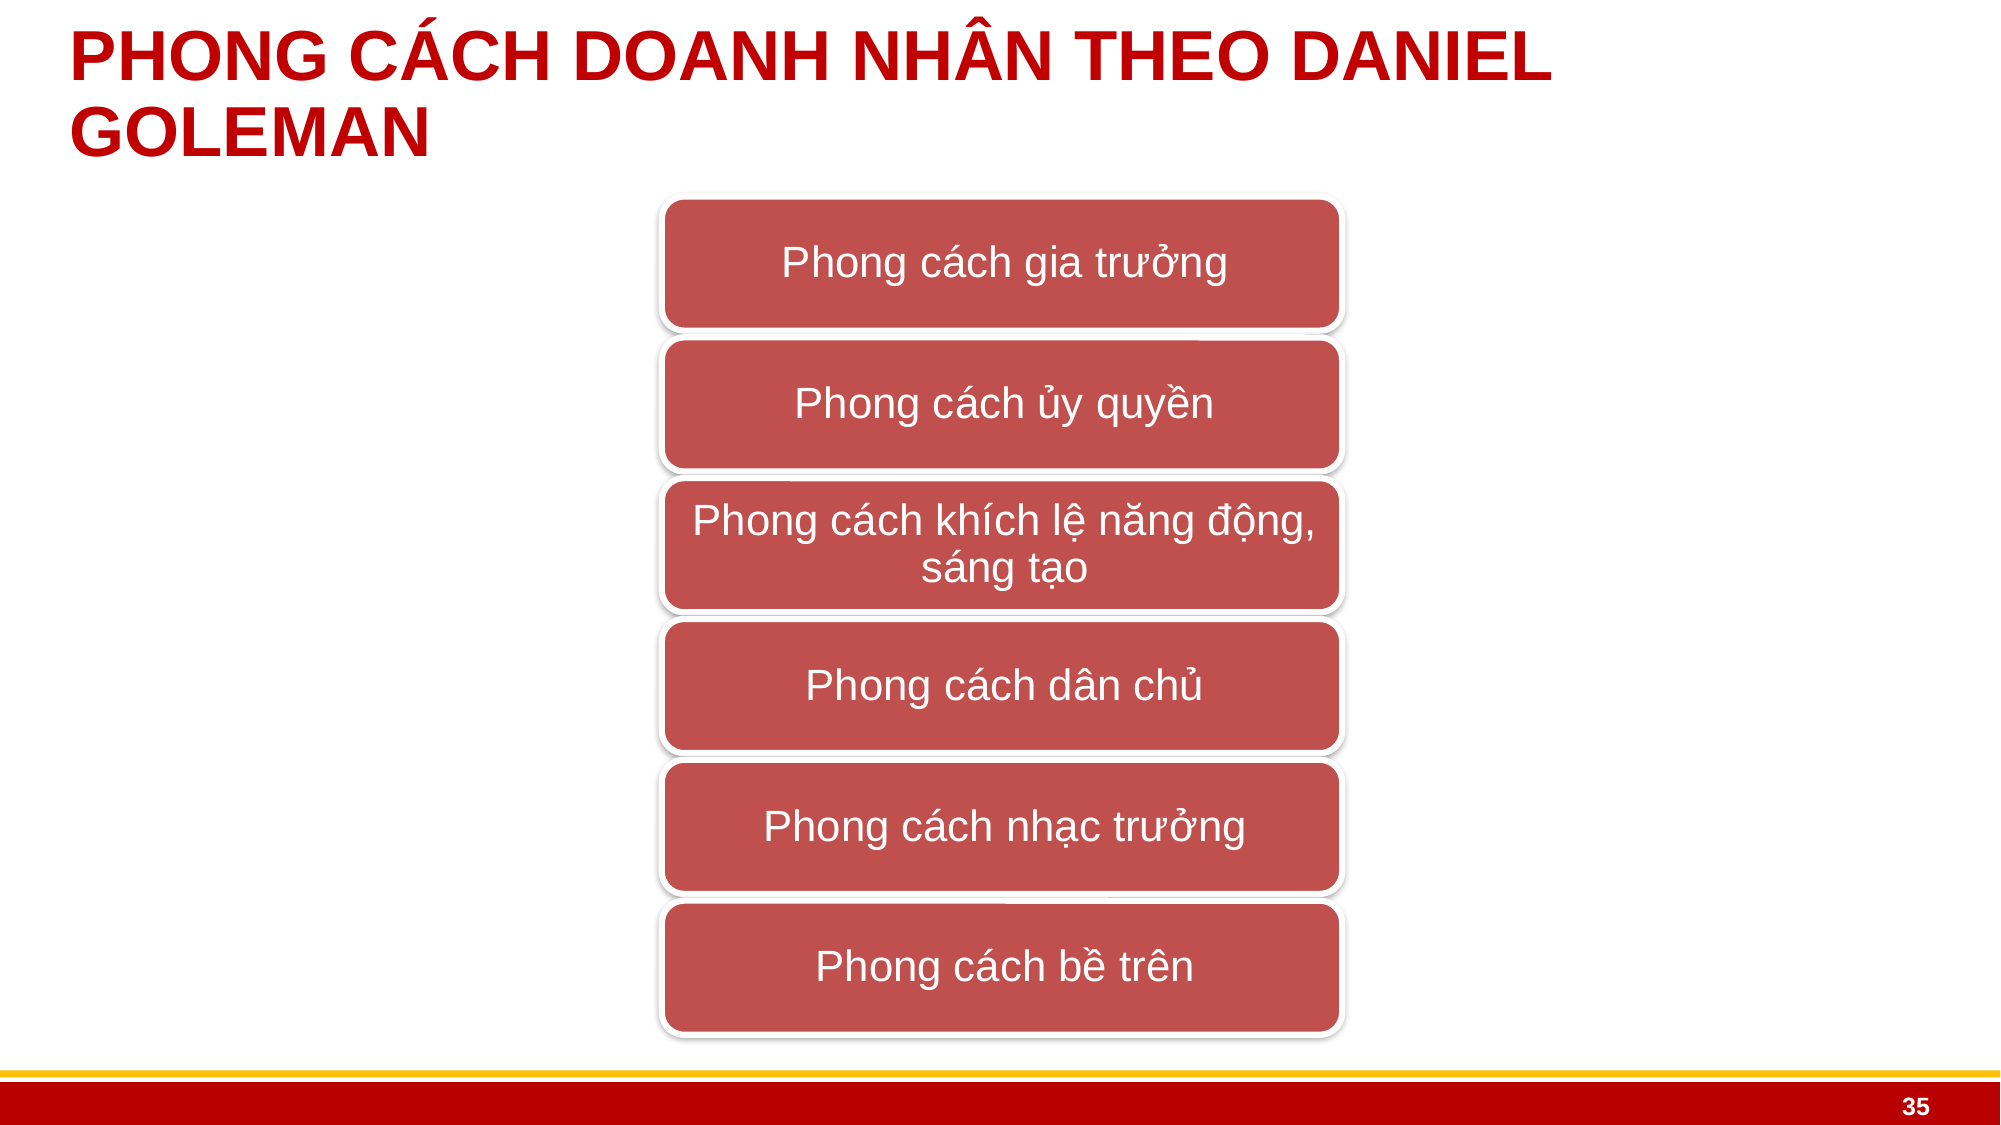

PHONG CÁCH DOANH NHÂN THEO DANIEL GOLEMAN
Phong cách gia trưởng
Phong cách ủy quyền
Phong cách khích lệ năng động, sáng tạo
Phong cách dân chủ
Phong cách nhạc trưởng
Phong cách bề trên

35